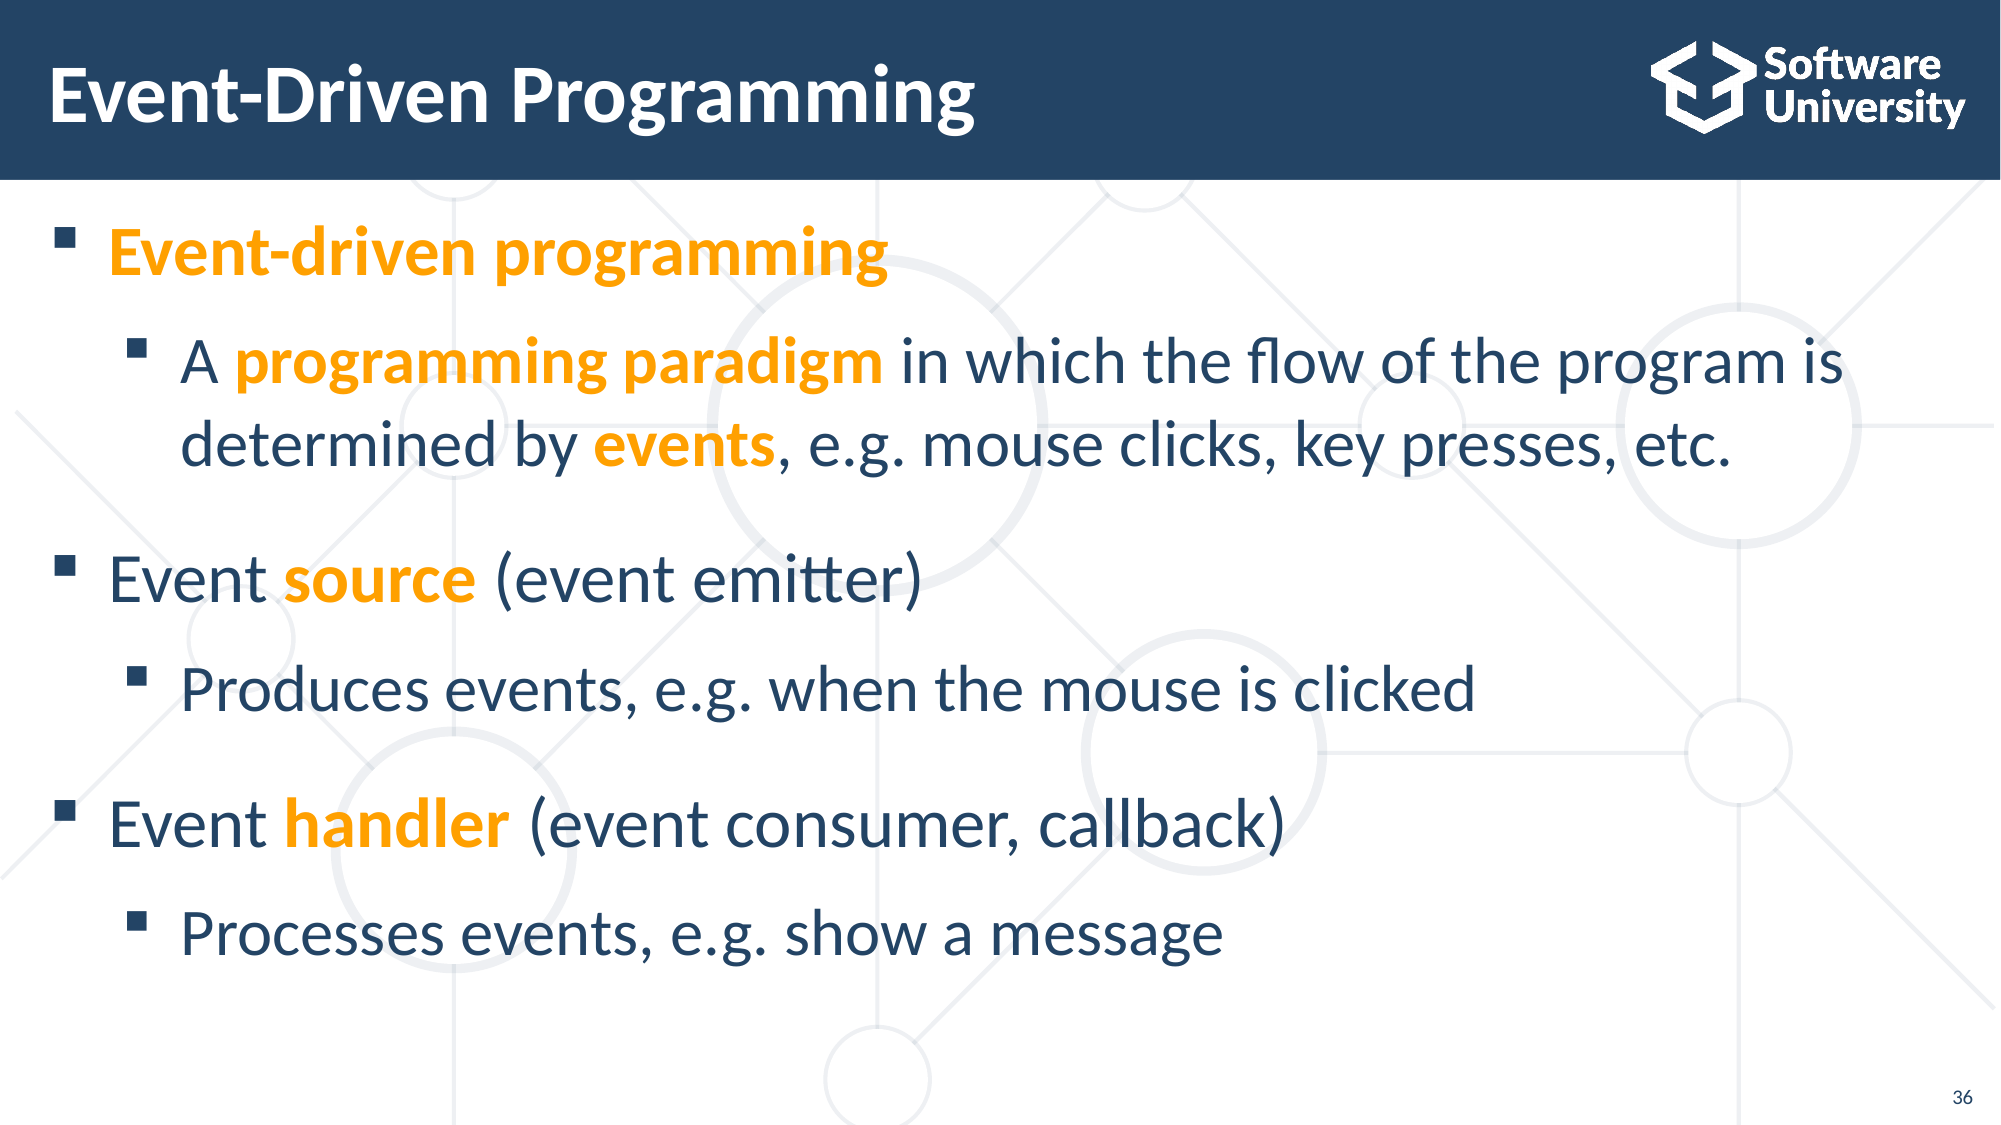

# Event-Driven Programming
Event-driven programming
A programming paradigm in which the flow of the program is determined by events, e.g. mouse clicks, key presses, etc.
Event source (event emitter)
Produces events, e.g. when the mouse is clicked
Event handler (event consumer, callback)
Processes events, e.g. show a message
36